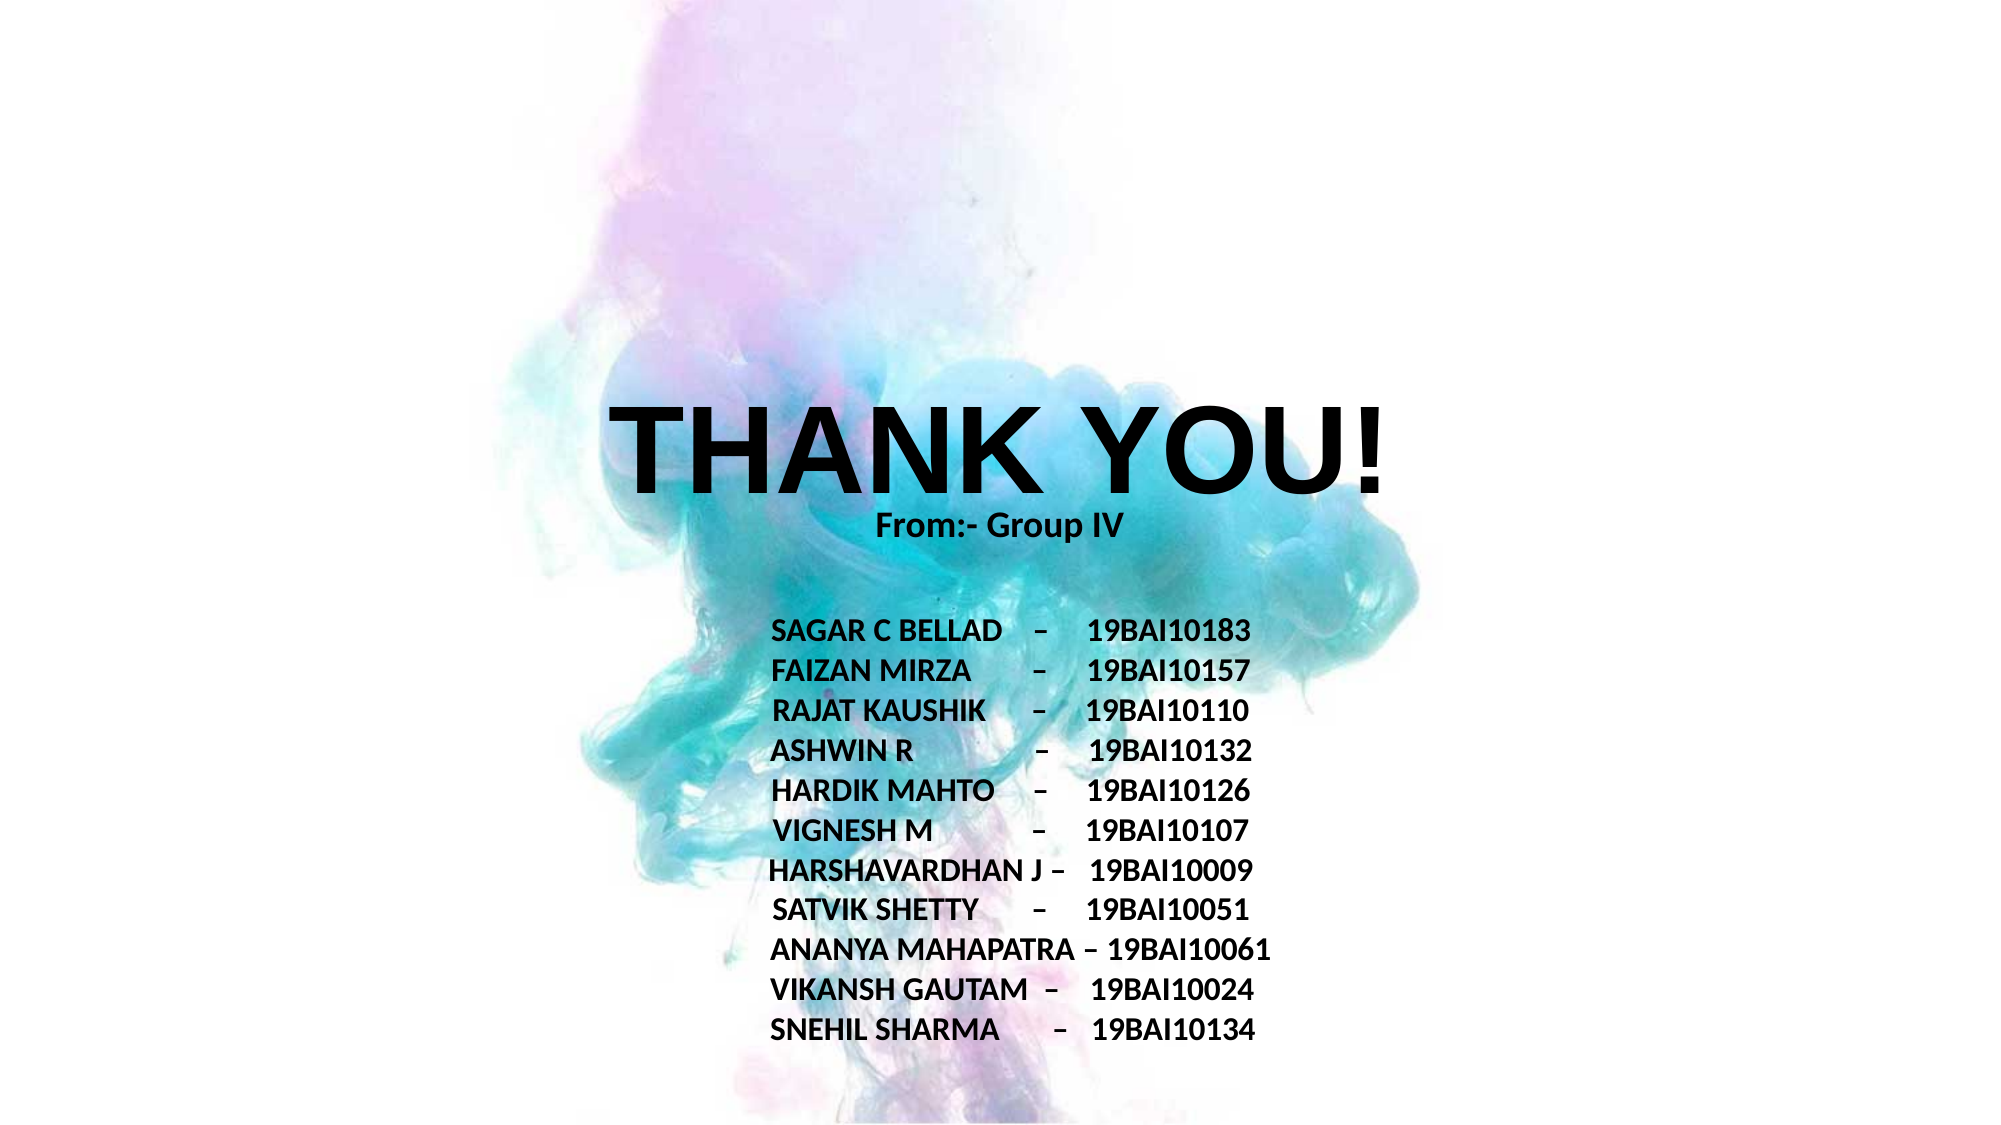

THANK YOU!
From:- Group IV

SAGAR C BELLAD    –     19BAI10183
FAIZAN MIRZA        – 	  19BAI10157
RAJAT KAUSHIK      –     19BAI10110
ASHWIN R                –     19BAI10132
HARDIK MAHTO     –     19BAI10126
VIGNESH M             –     19BAI10107
HARSHAVARDHAN J –   19BAI10009
SATVIK SHETTY       –     19BAI10051
                 ANANYA MAHAPATRA – 19BAI10061
                 VIKANSH GAUTAM  –    19BAI10024
                 SNEHIL SHARMA       –   19BAI10134